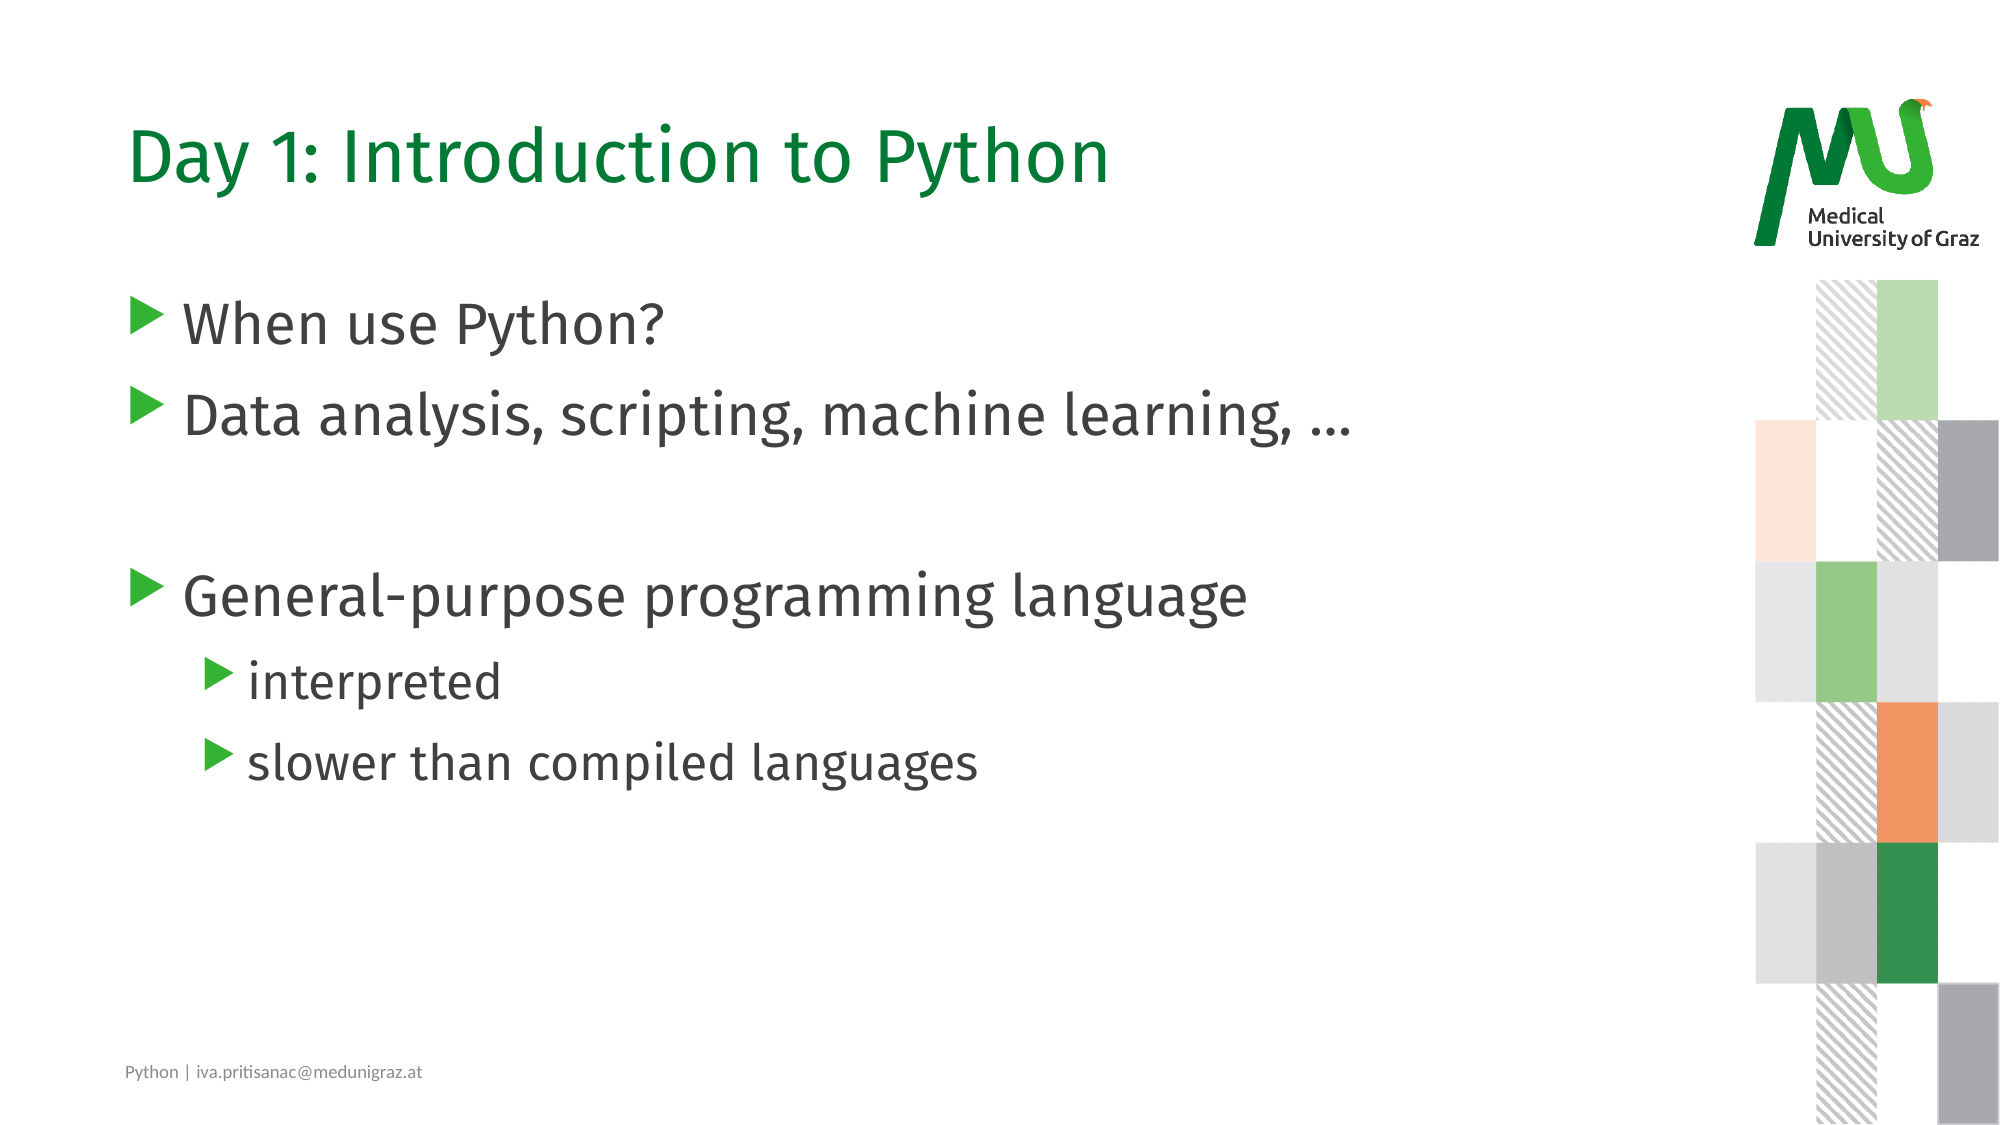

# Day 1: Introduction to Python
When use Python?
Data analysis, scripting, machine learning, …

General-purpose programming language
interpreted
slower than compiled languages

Python | iva.pritisanac@medunigraz.at